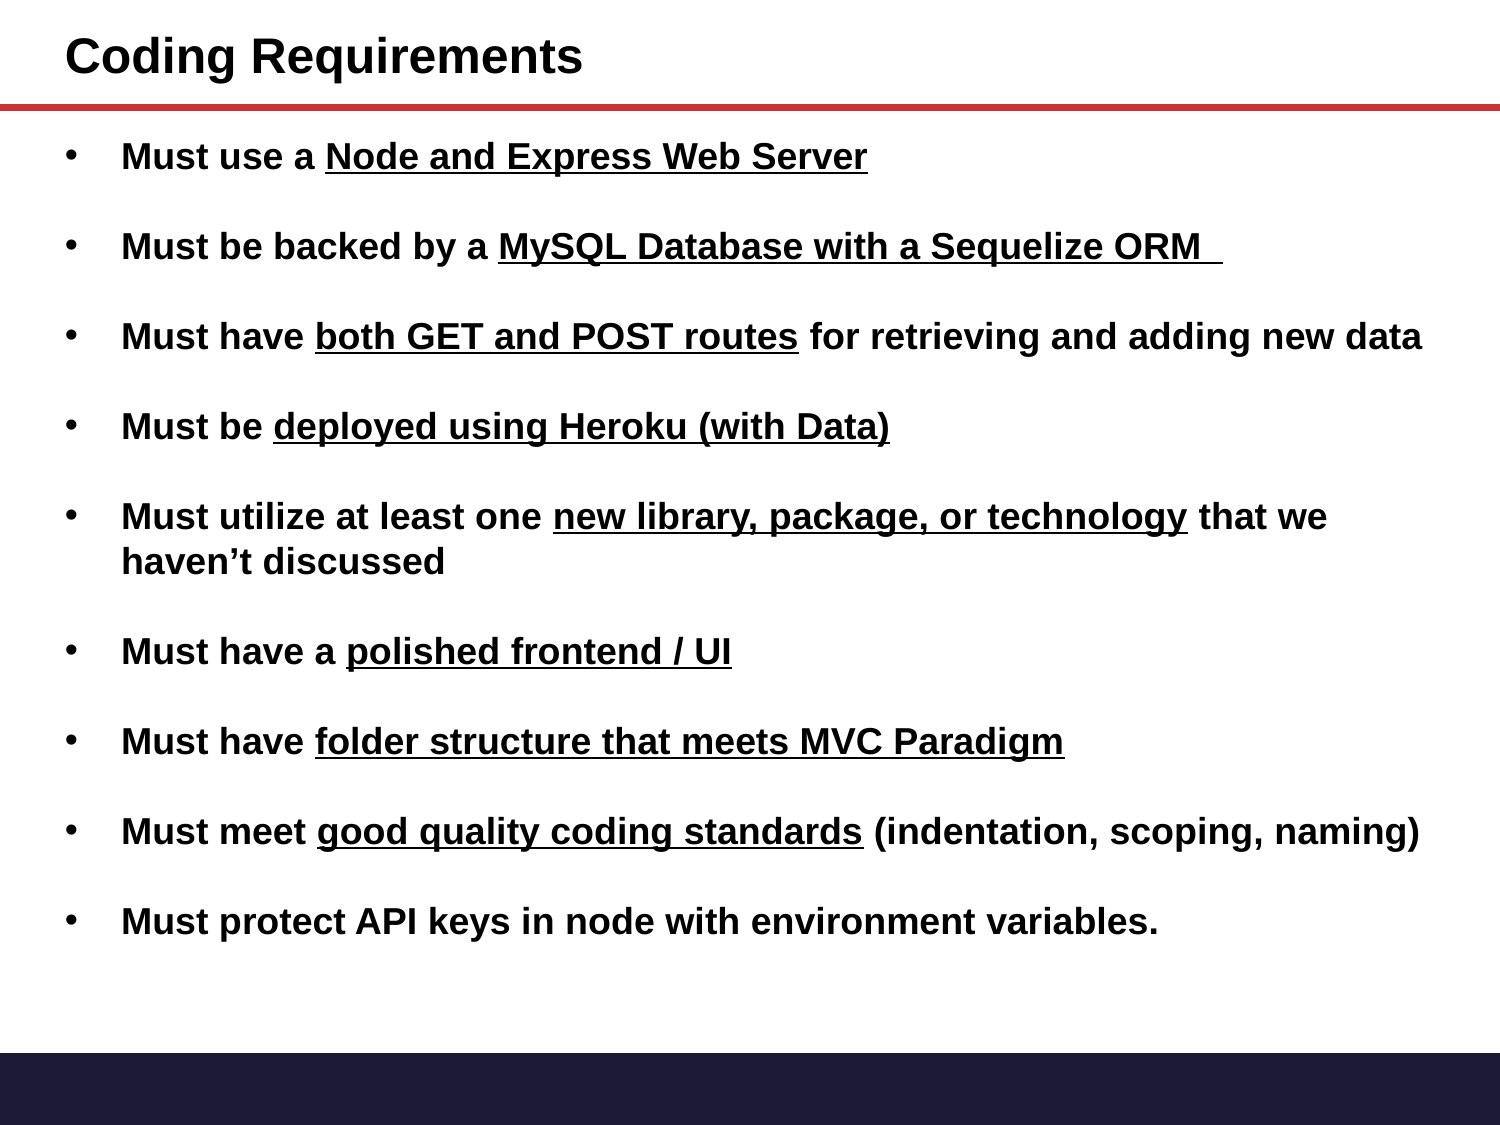

Coding Requirements
Must use a Node and Express Web Server

Must be backed by a MySQL Database with a Sequelize ORM

Must have both GET and POST routes for retrieving and adding new data

Must be deployed using Heroku (with Data)

Must utilize at least one new library, package, or technology that we haven’t discussed

Must have a polished frontend / UI

Must have folder structure that meets MVC Paradigm

Must meet good quality coding standards (indentation, scoping, naming)

Must protect API keys in node with environment variables.